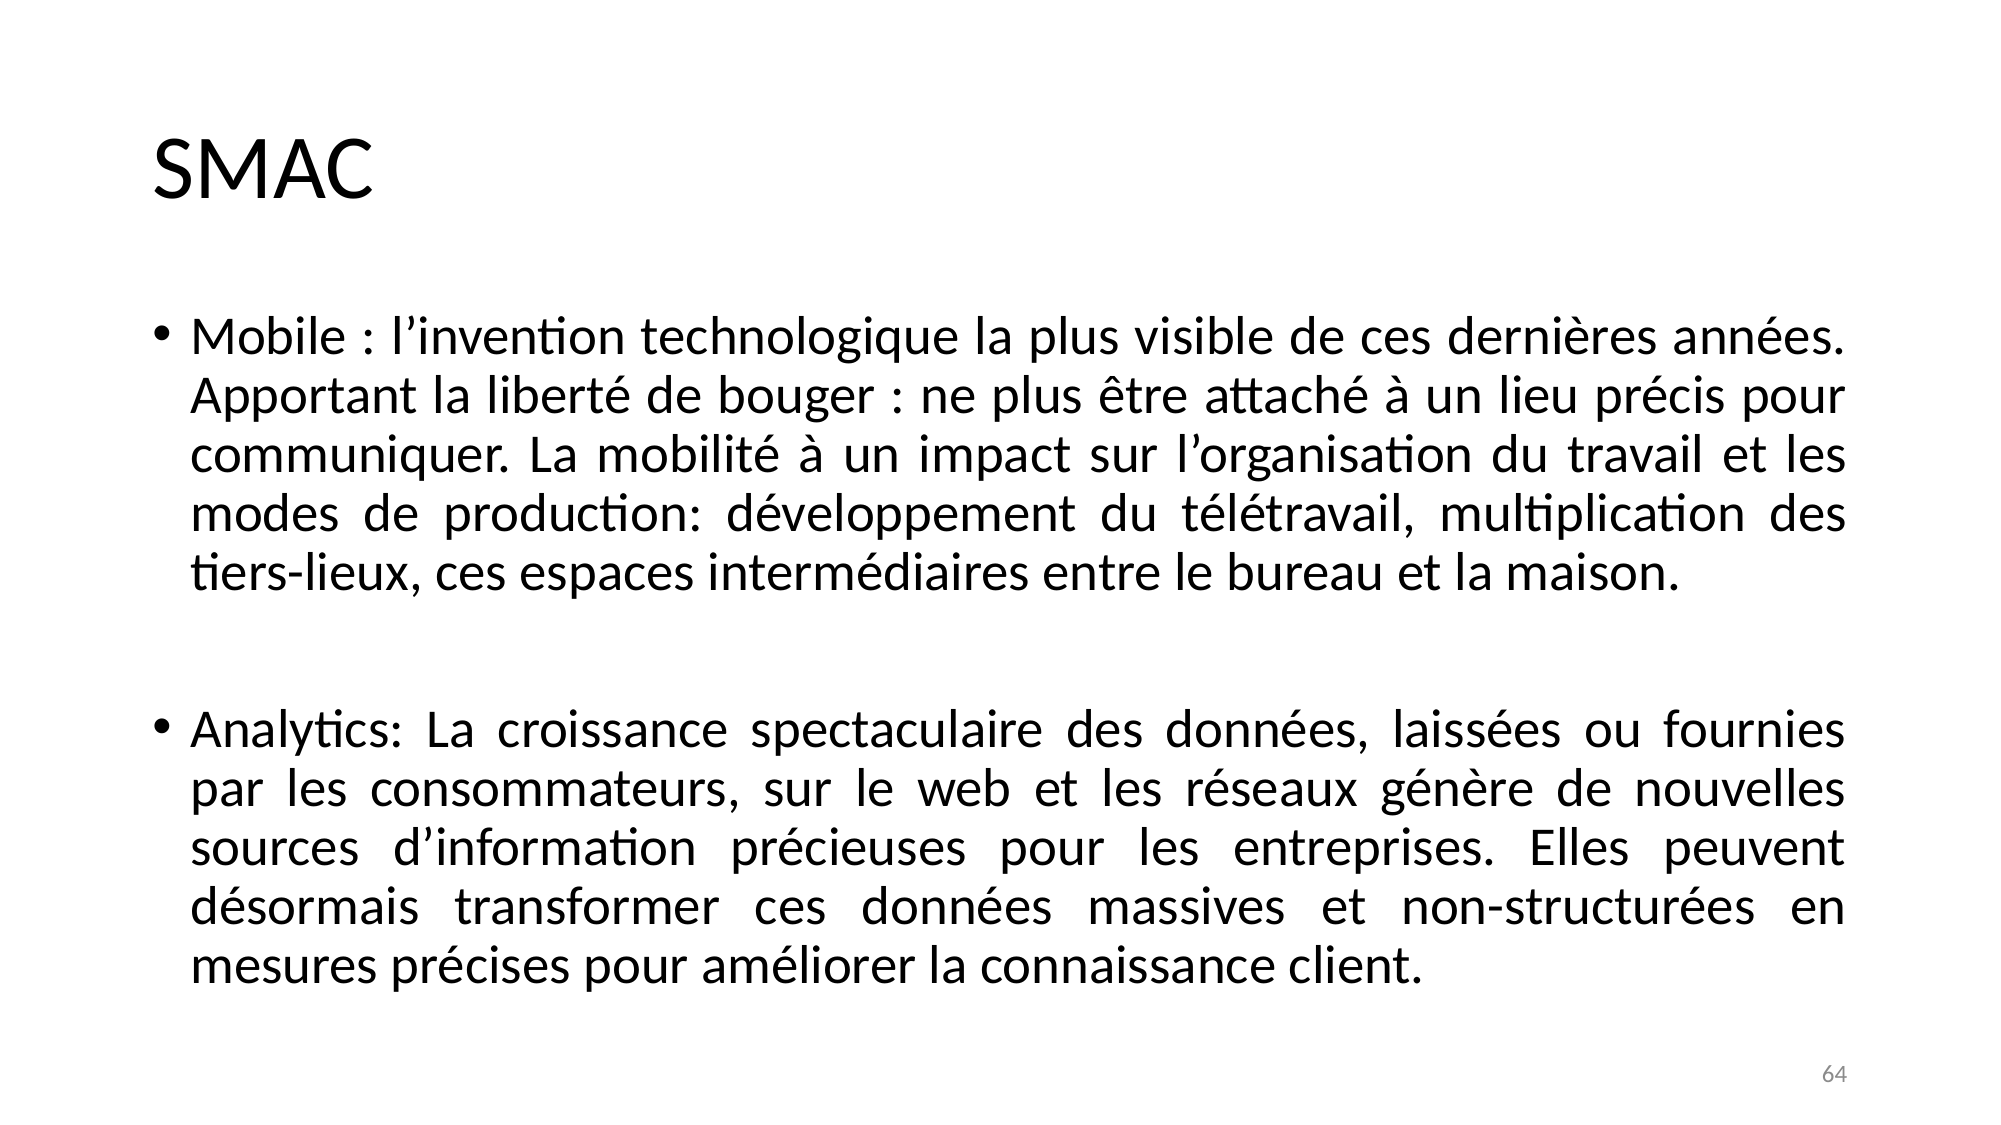

# SMAC
Mobile : l’invention technologique la plus visible de ces dernières années. Apportant la liberté de bouger : ne plus être attaché à un lieu précis pour communiquer. La mobilité à un impact sur l’organisation du travail et les modes de production: développement du télétravail, multiplication des tiers-lieux, ces espaces intermédiaires entre le bureau et la maison.

Analytics: La croissance spectaculaire des données, laissées ou fournies par les consommateurs, sur le web et les réseaux génère de nouvelles sources d’information précieuses pour les entreprises. Elles peuvent désormais transformer ces données massives et non-structurées en mesures précises pour améliorer la connaissance client.

64